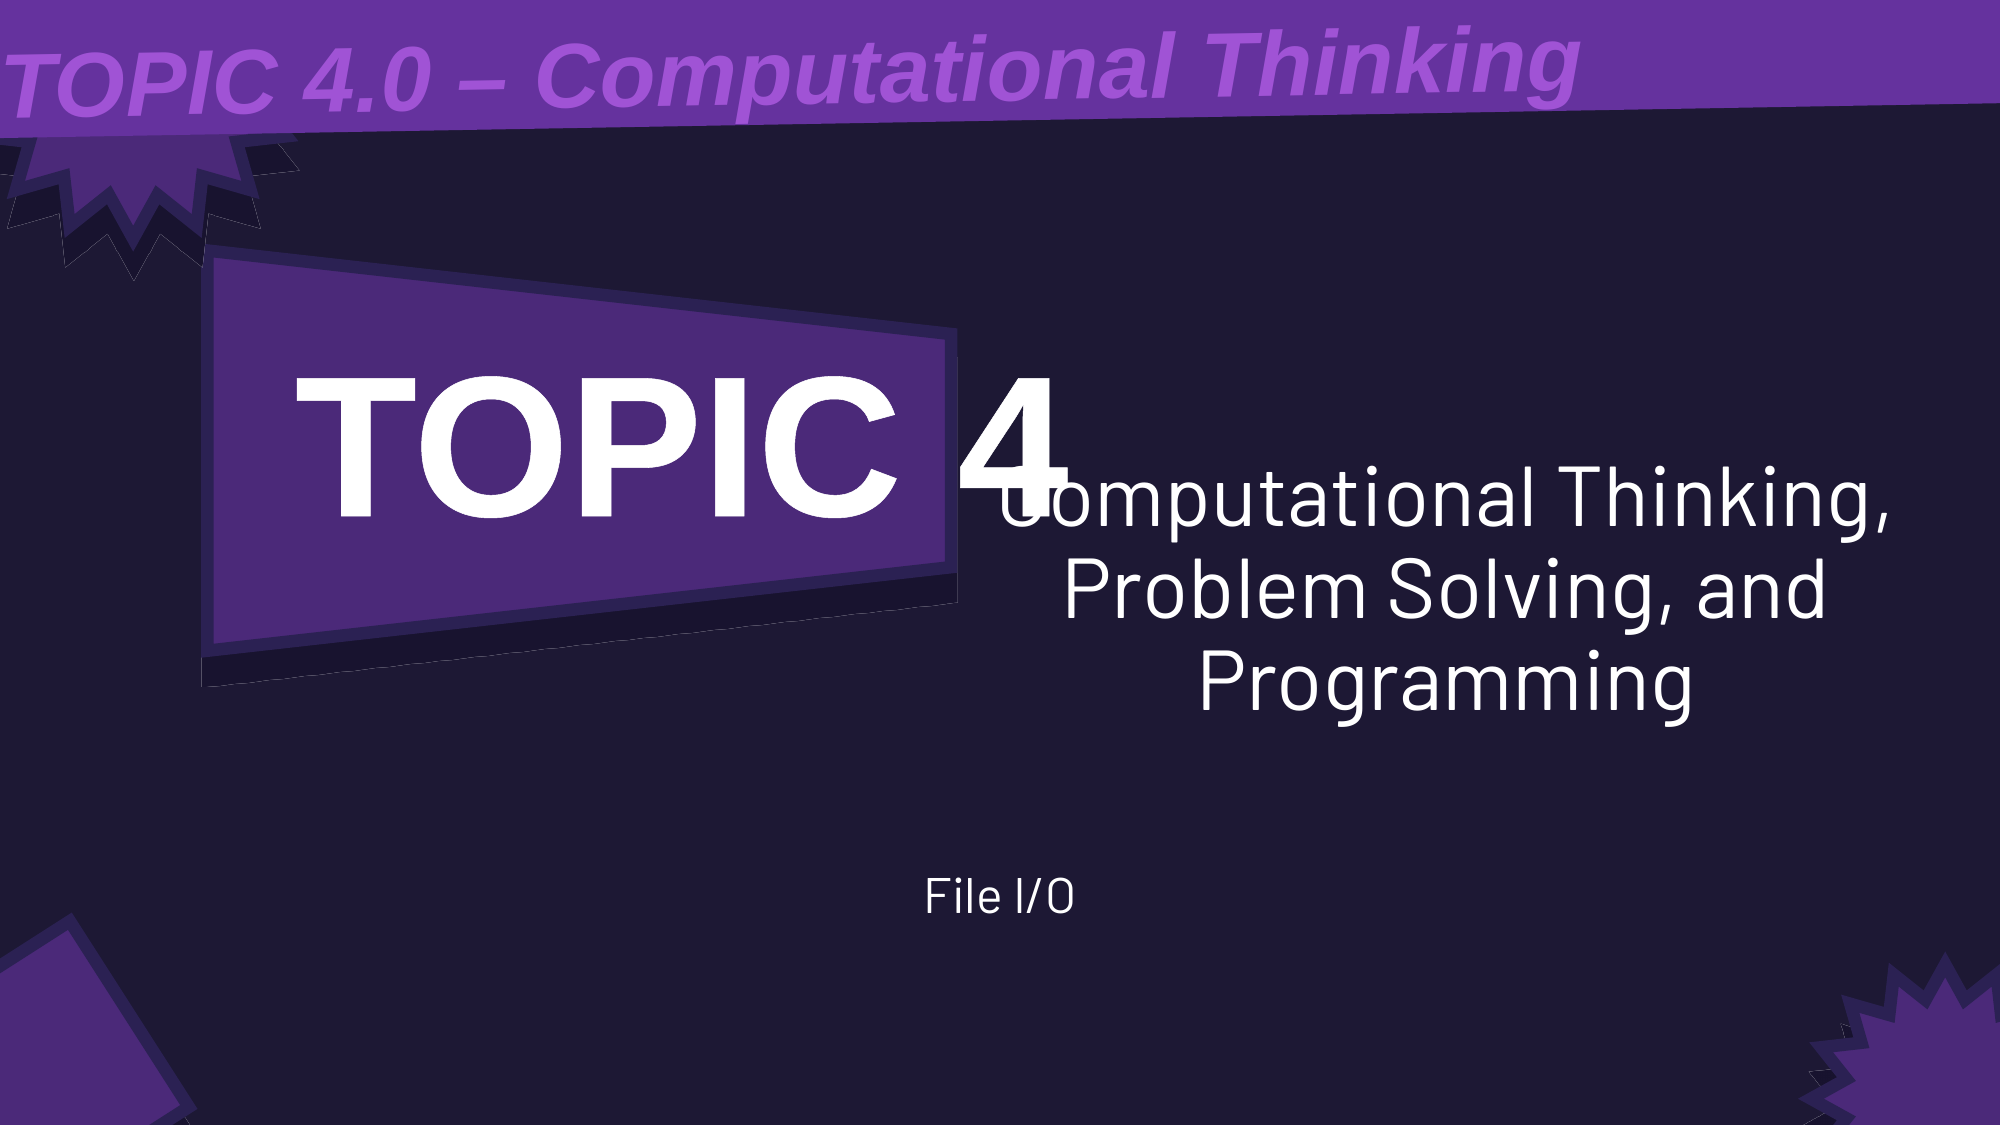

TOPIC 4.0 – Computational Thinking

TOPIC 4
# Computational Thinking, Problem Solving, and Programming
File I/O